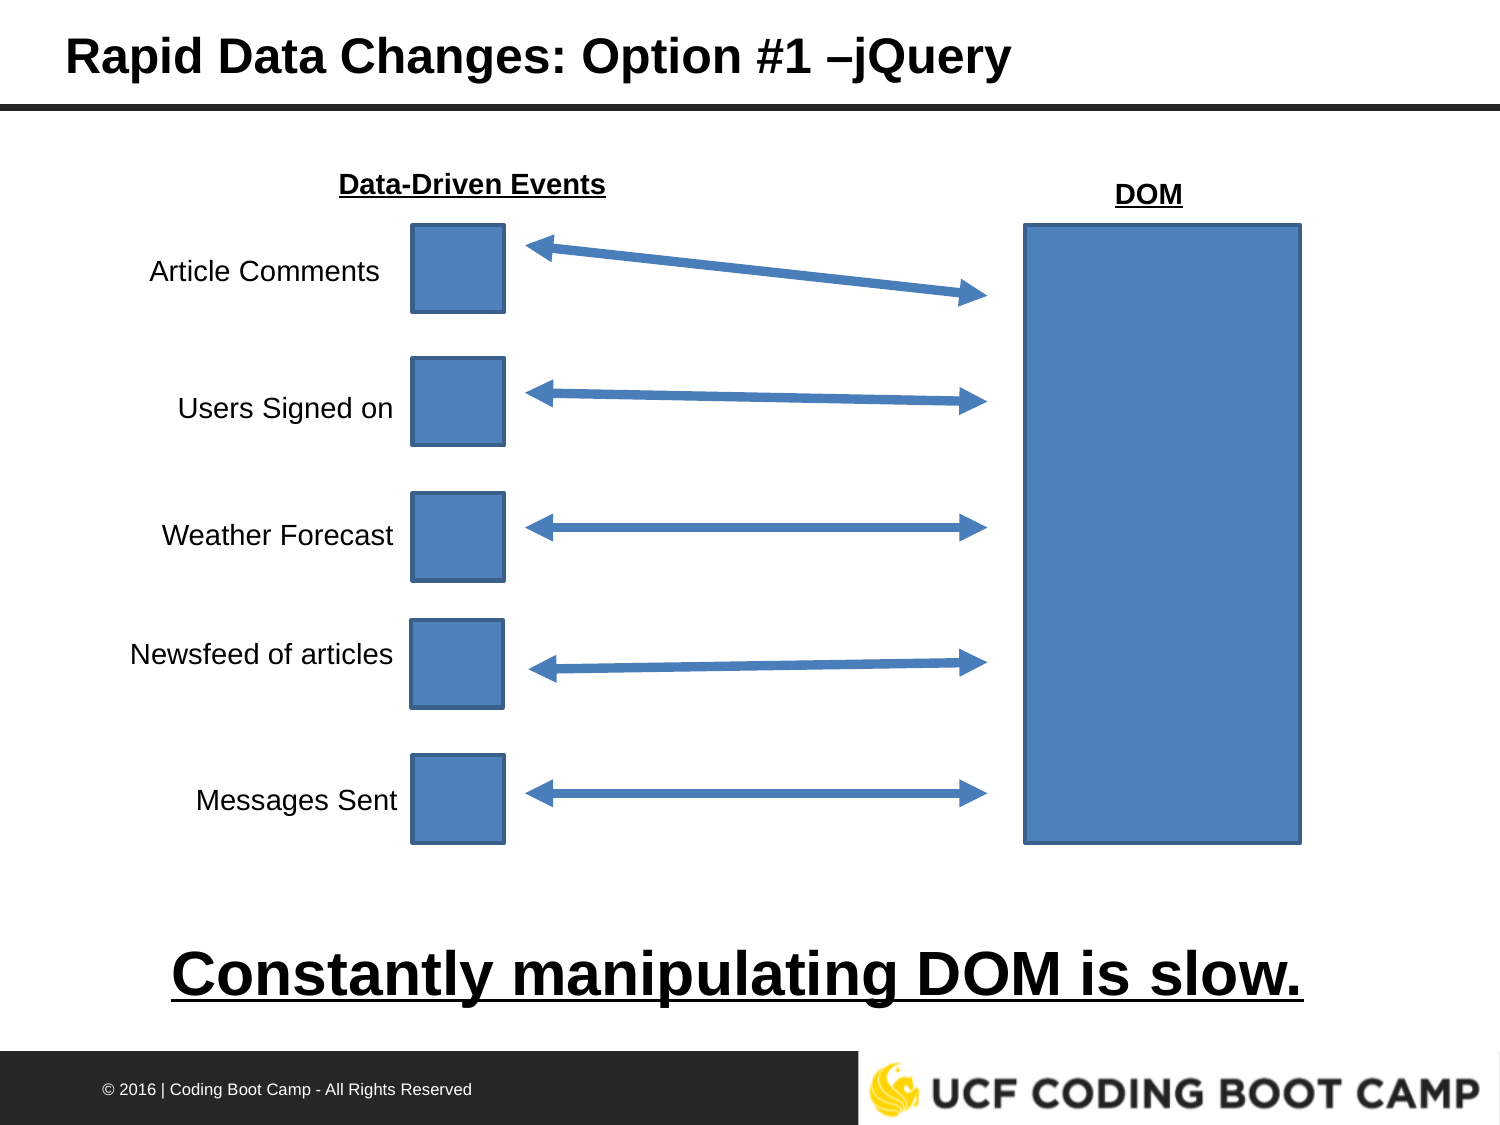

# Rapid Data Changes: Option #1 –jQuery
Data-Driven Events
DOM

Article Comments

Users Signed on

Weather Forecast

Newsfeed of articles

Messages Sent
Constantly manipulating DOM is slow.